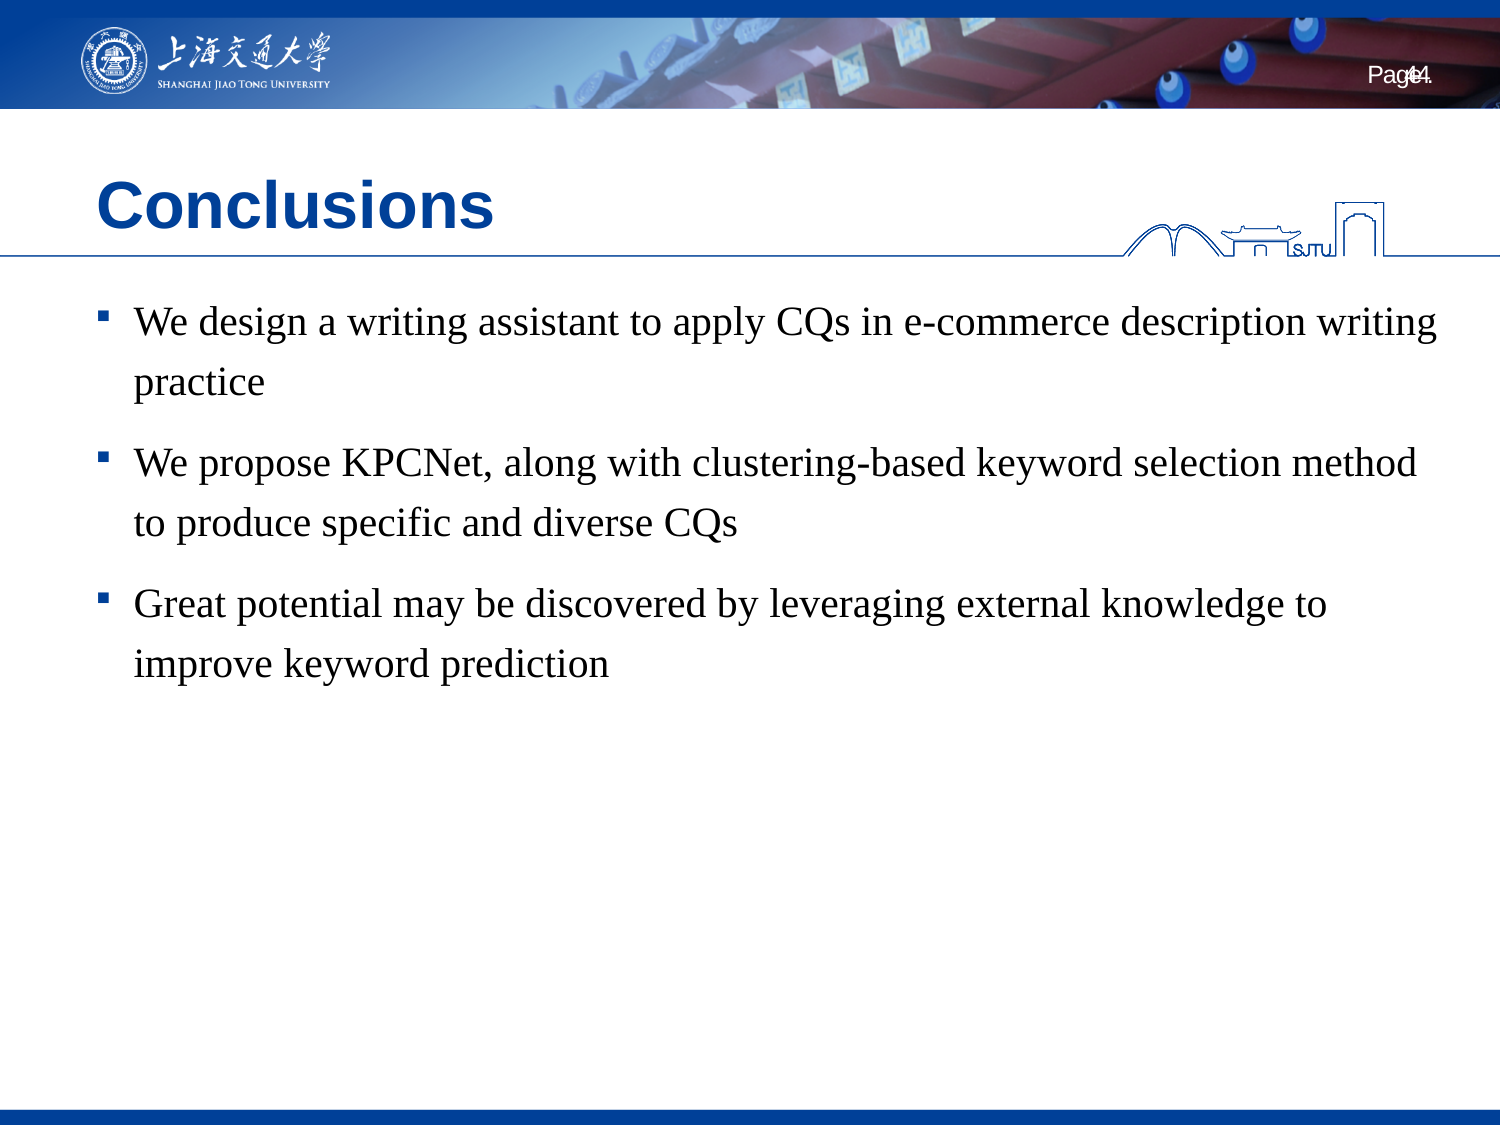

# Conclusions
We design a writing assistant to apply CQs in e-commerce description writing practice
We propose KPCNet, along with clustering-based keyword selection method to produce specific and diverse CQs
Great potential may be discovered by leveraging external knowledge to improve keyword prediction